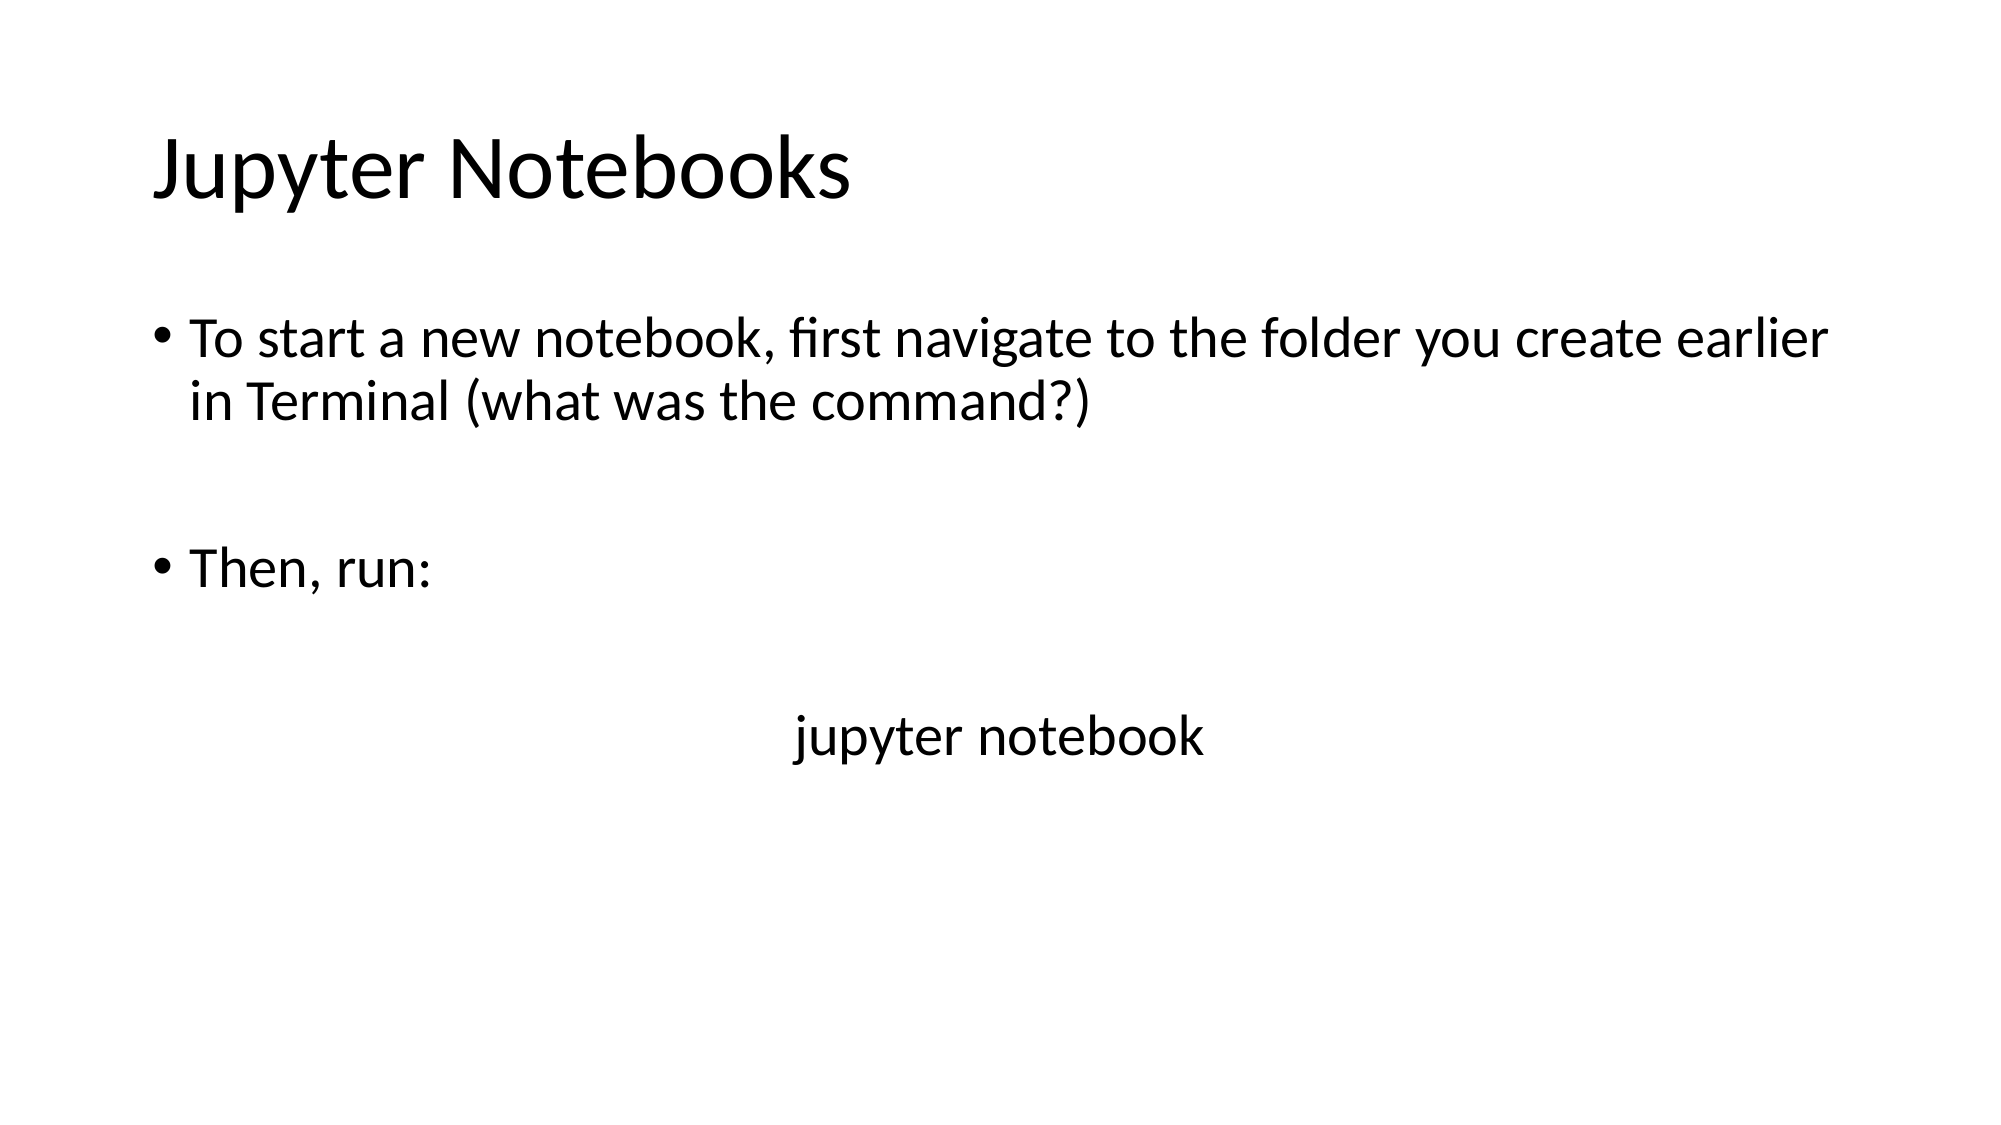

# Jupyter Notebooks
To start a new notebook, first navigate to the folder you create earlier in Terminal (what was the command?)

Then, run:

jupyter notebook